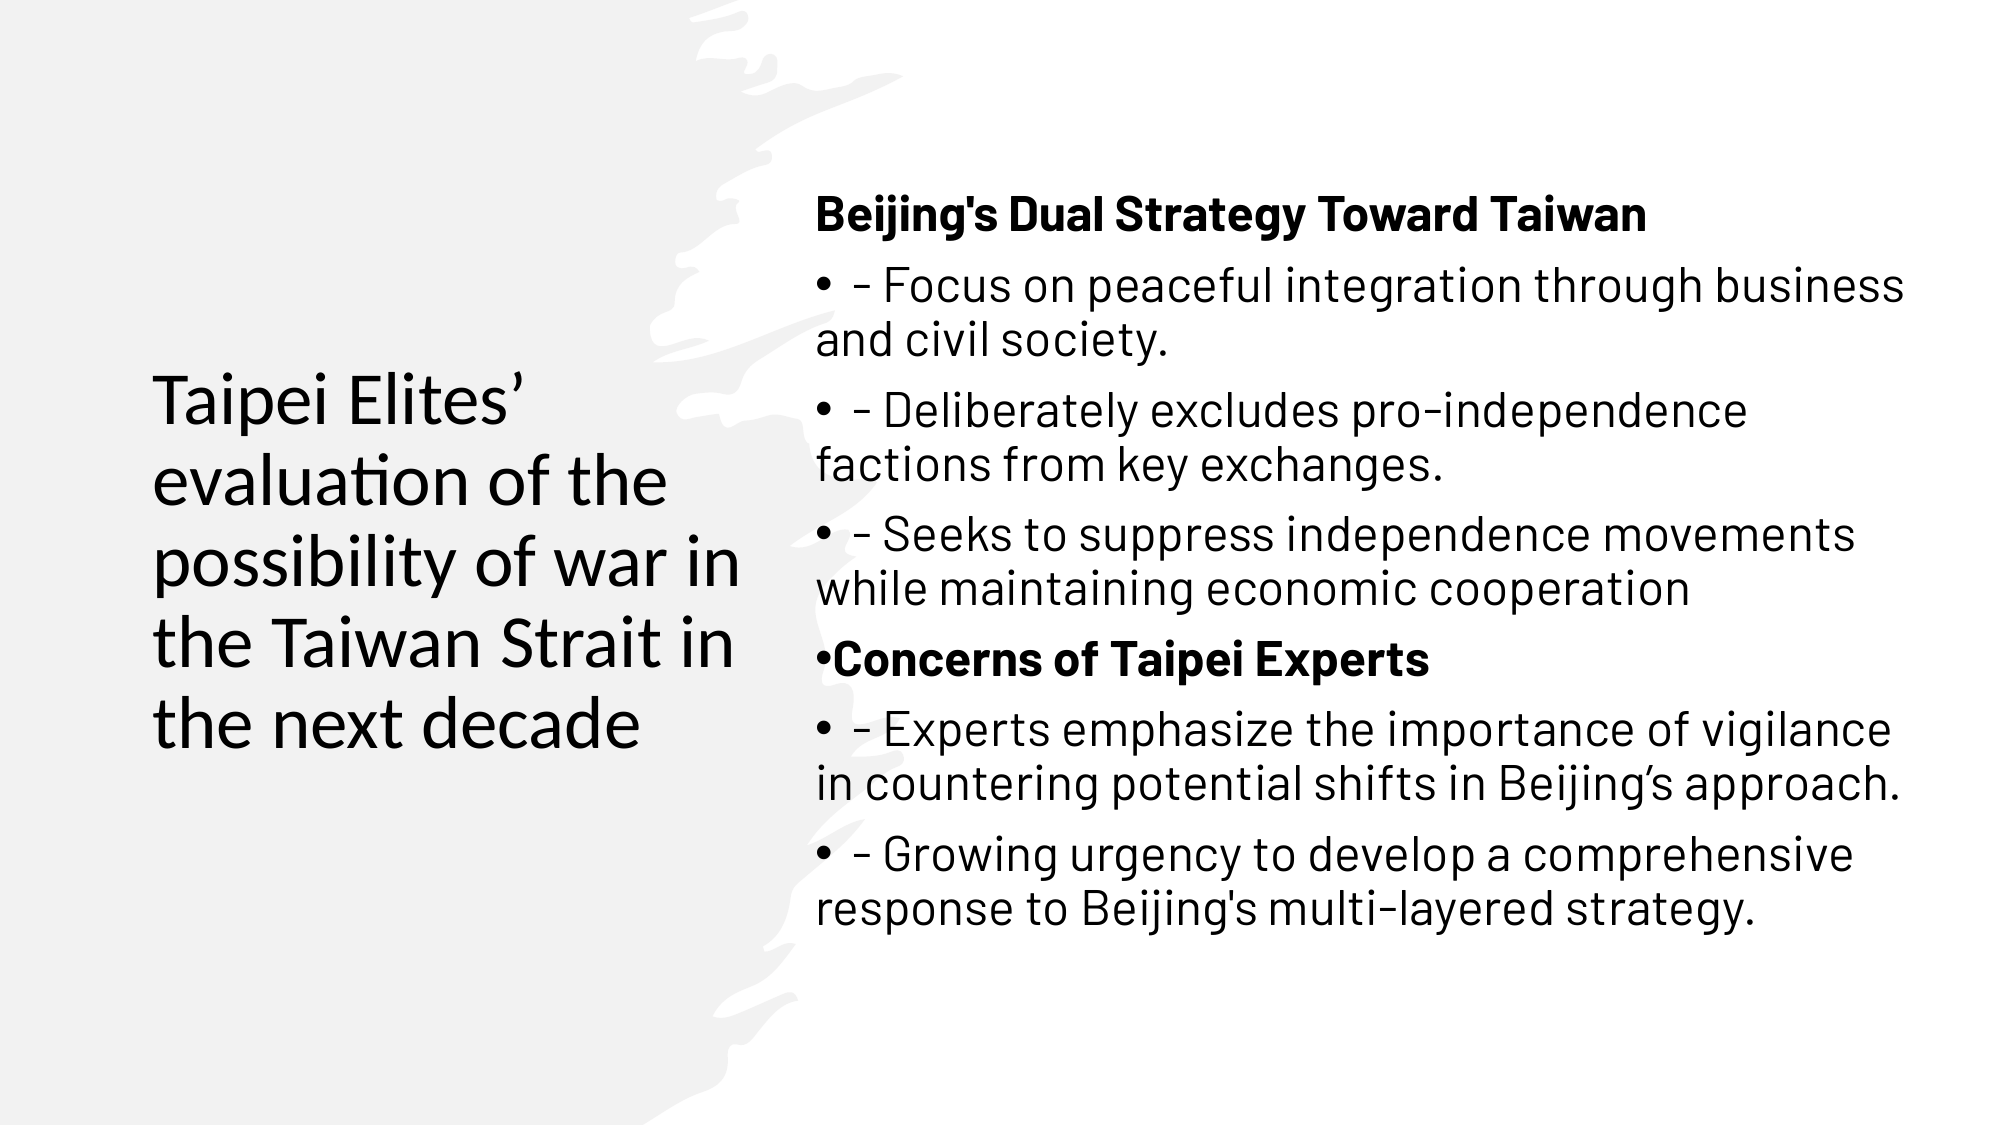

# Taipei Elites’ evaluation of the possibility of war in the Taiwan Strait in the next decade
Beijing's Dual Strategy Toward Taiwan
  - Focus on peaceful integration through business and civil society.
  - Deliberately excludes pro-independence factions from key exchanges.
  - Seeks to suppress independence movements while maintaining economic cooperation
Concerns of Taipei Experts
  - Experts emphasize the importance of vigilance in countering potential shifts in Beijing’s approach.
  - Growing urgency to develop a comprehensive response to Beijing's multi-layered strategy.